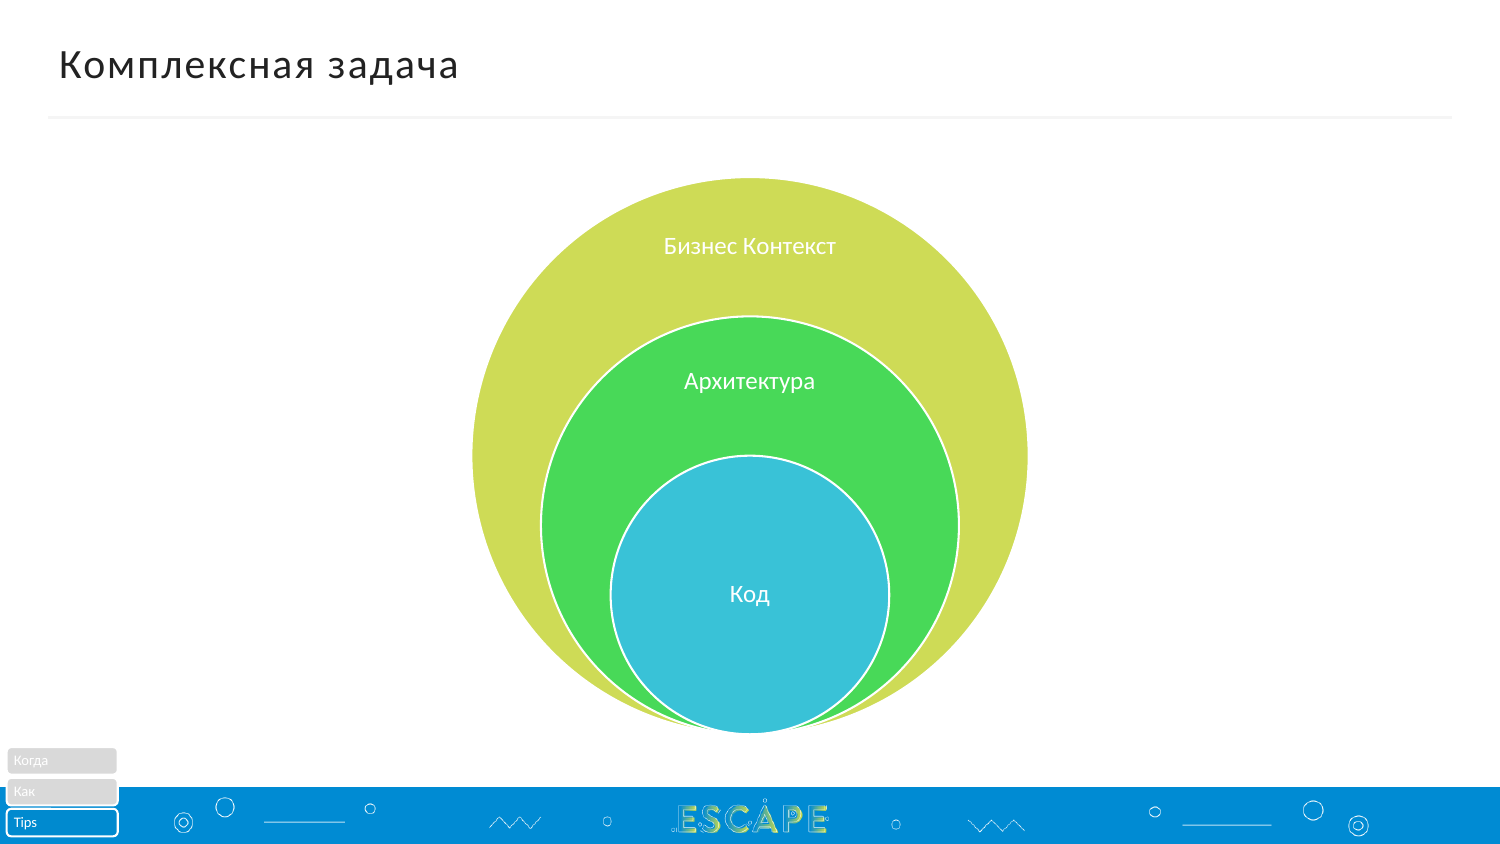

# Комплексная задача
Бизнес Контекст
Архитектура
Код
Когда
Как
Tips